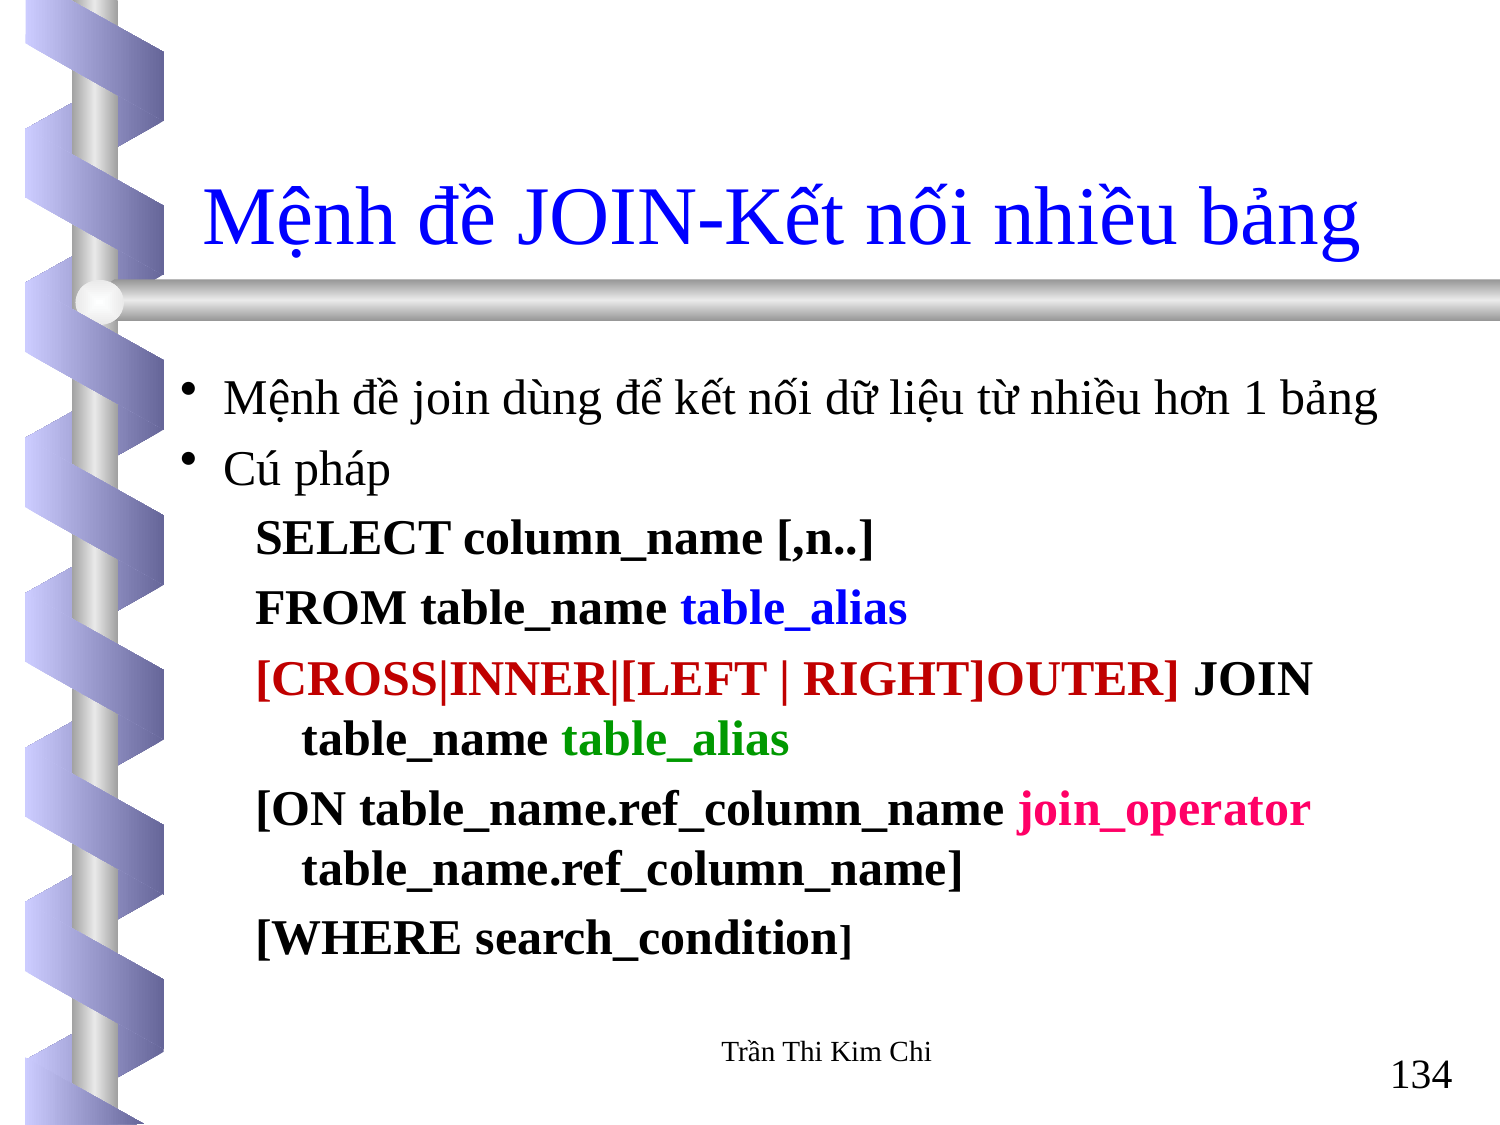

Mệnh đề JOIN-Kết nối nhiều bảng
Mệnh đề join dùng để kết nối dữ liệu từ nhiều hơn 1 bảng
Cú pháp
SELECT column_name [,n..]
FROM table_name table_alias
[CROSS|INNER|[LEFT | RIGHT]OUTER] JOIN table_name table_alias
[ON table_name.ref_column_name join_operator table_name.ref_column_name]
[WHERE search_condition]

Trần Thi Kim Chi